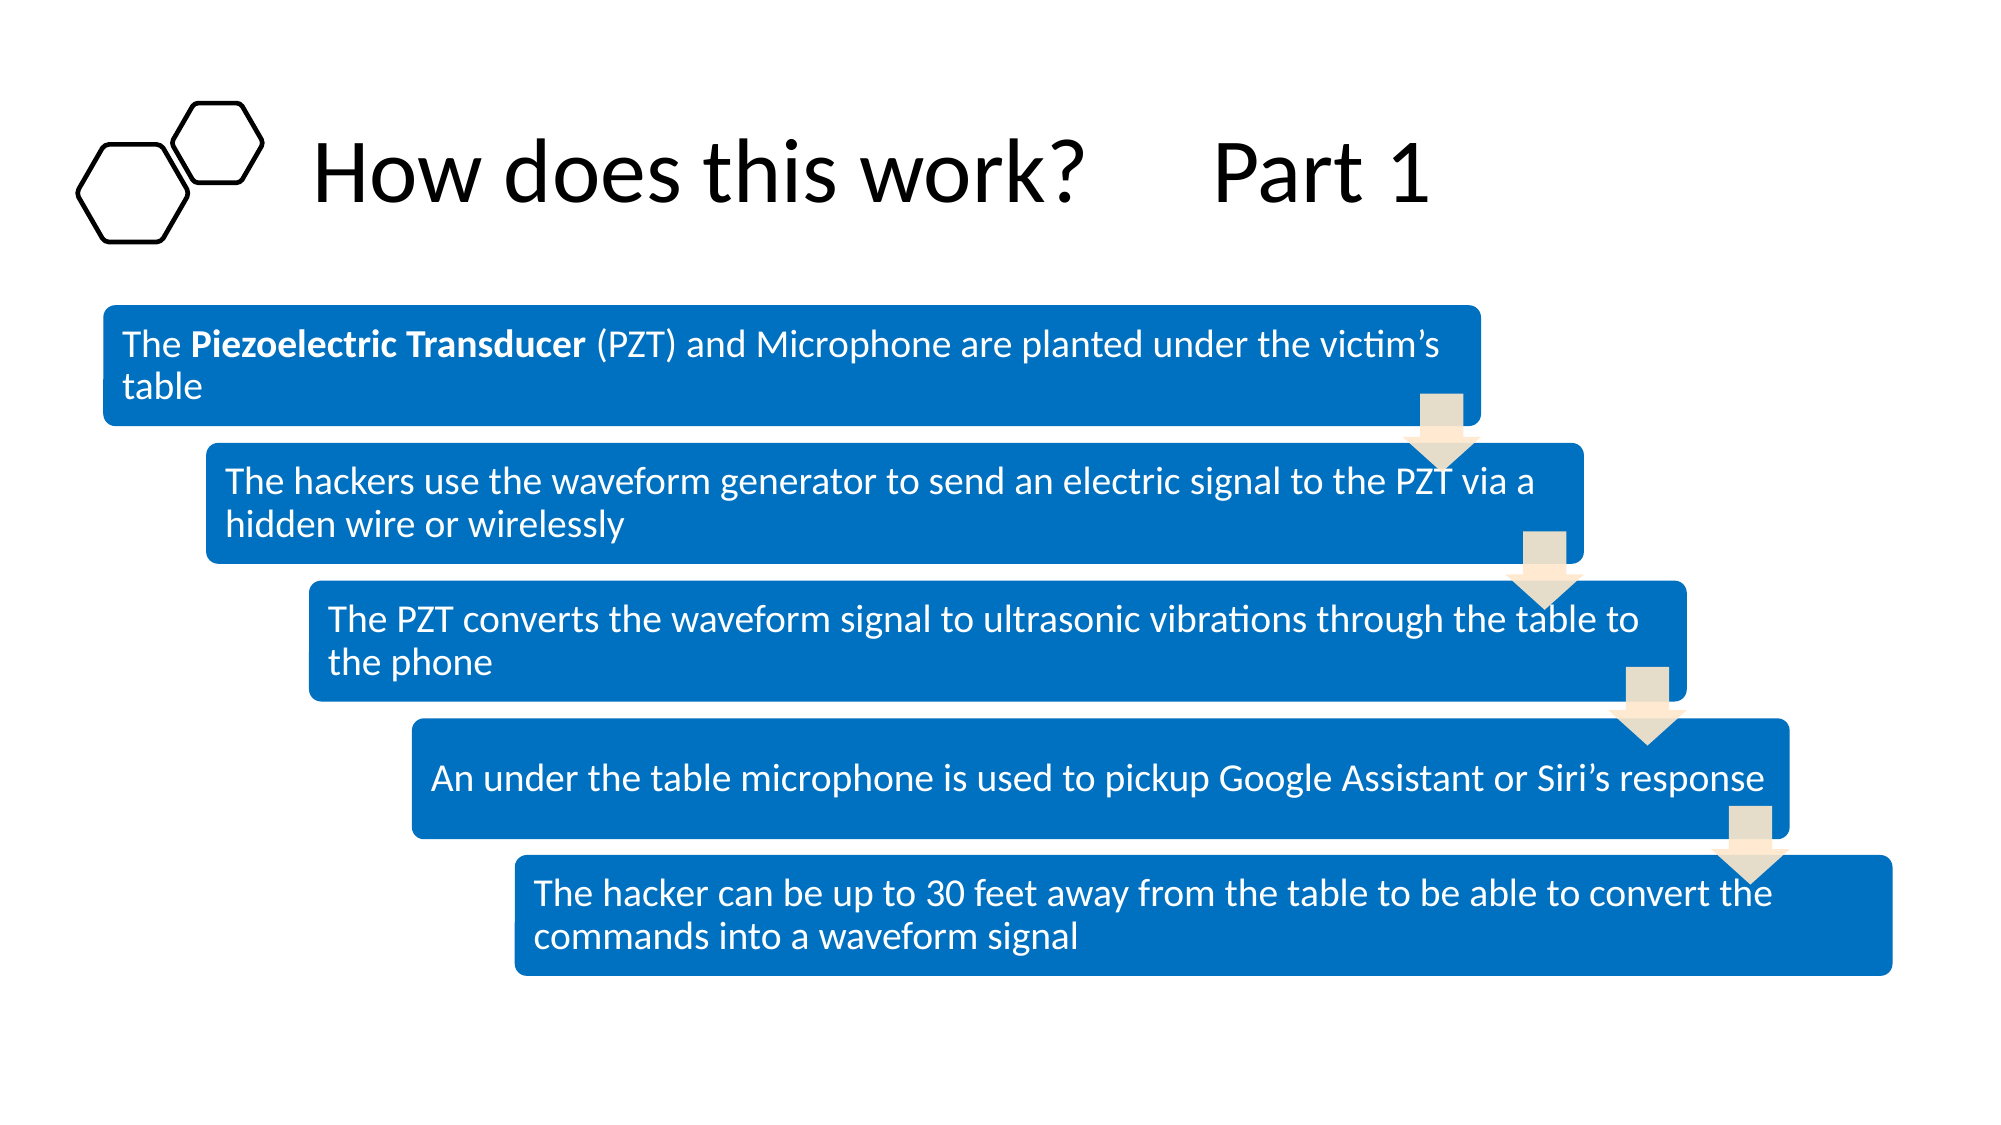

How does this work? 	Part 1

The Piezoelectric Transducer (PZT) and Microphone are planted under the victim’s table
The hackers use the waveform generator to send an electric signal to the PZT via a hidden wire or wirelessly
The PZT converts the waveform signal to ultrasonic vibrations through the table to the phone
An under the table microphone is used to pickup Google Assistant or Siri’s response
The hacker can be up to 30 feet away from the table to be able to convert the commands into a waveform signal